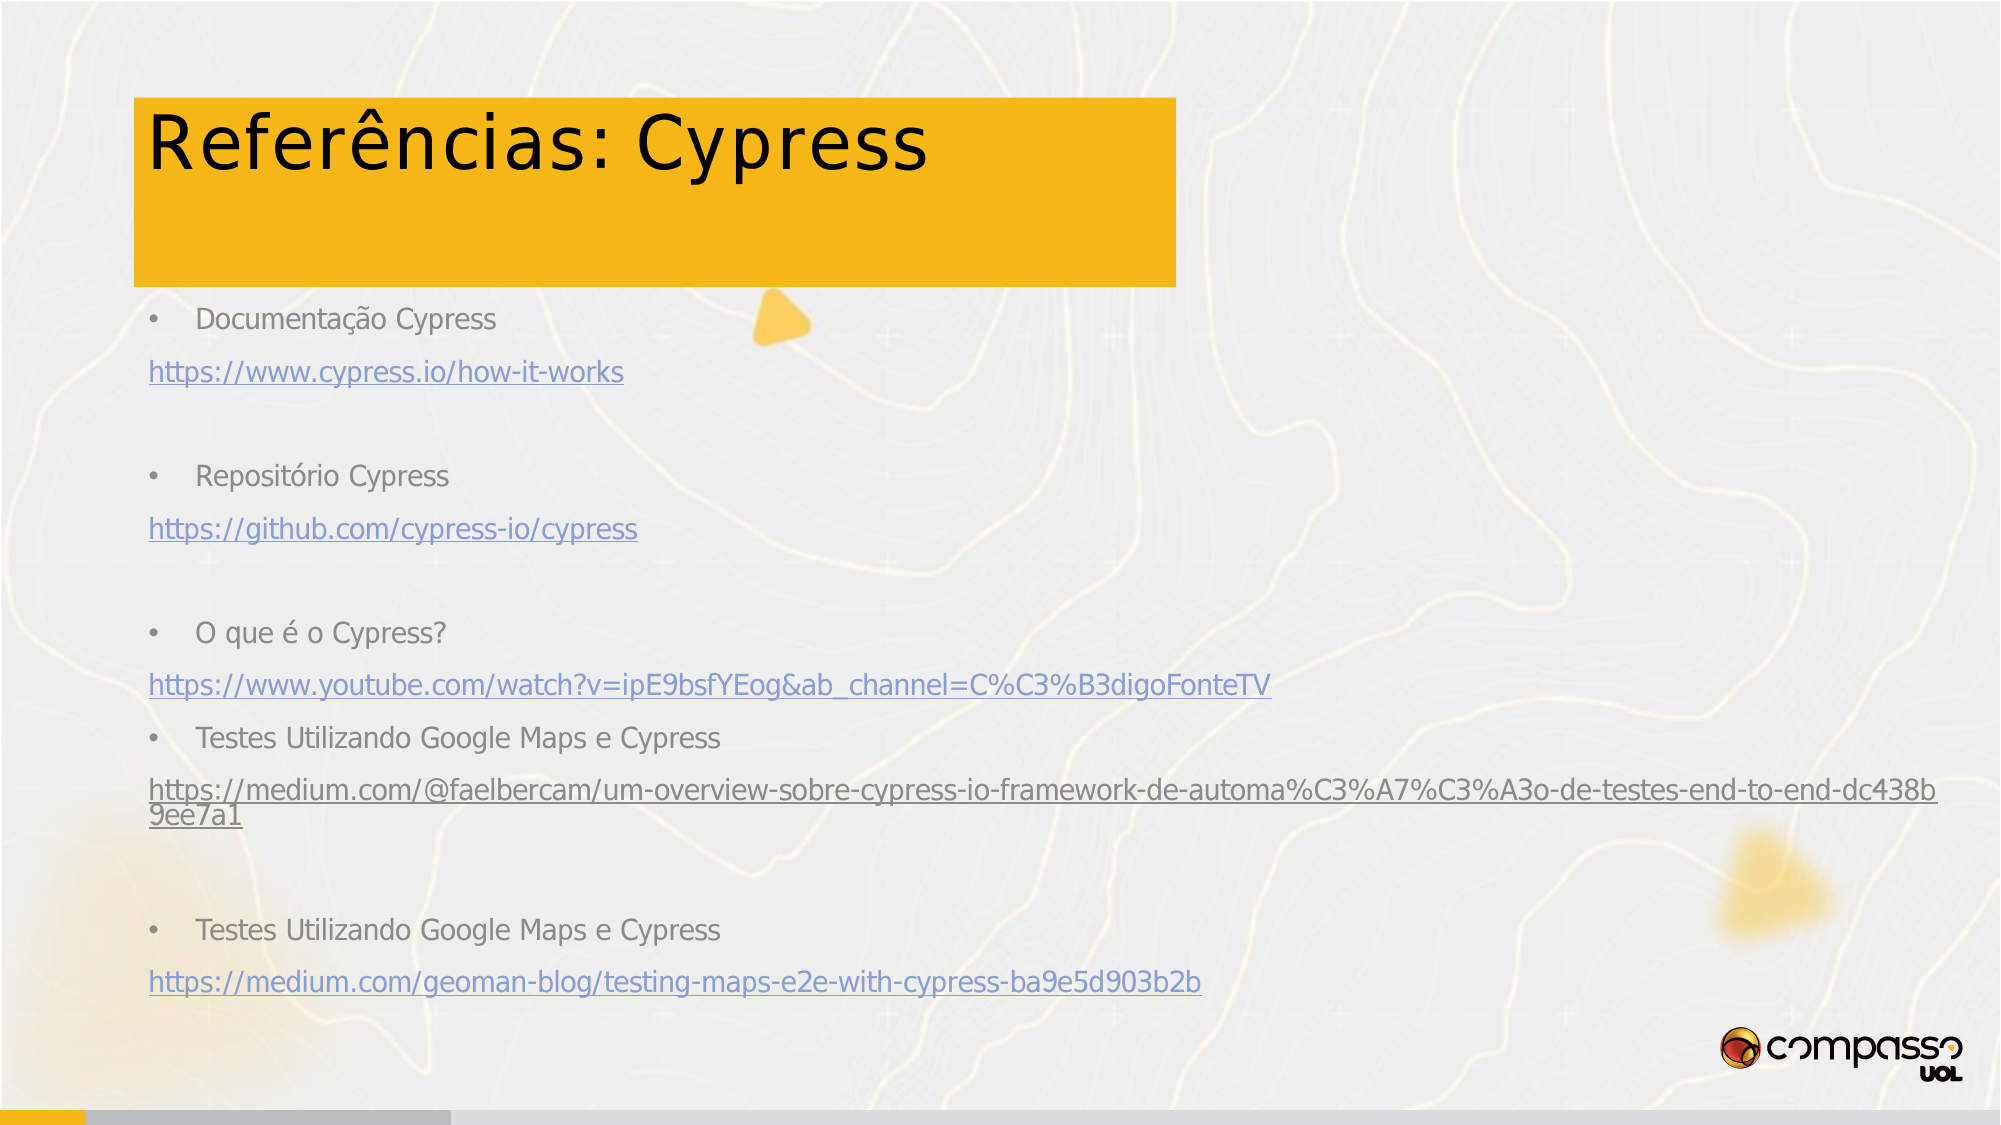

# Referências: Cypress

Documentação Cypress
https://www.cypress.io/how-it-works

Repositório Cypress
https://github.com/cypress-io/cypress

O que é o Cypress?
https://www.youtube.com/watch?v=ipE9bsfYEog&ab_channel=C%C3%B3digoFonteTV
Testes Utilizando Google Maps e Cypress
https://medium.com/@faelbercam/um-overview-sobre-cypress-io-framework-de-automa%C3%A7%C3%A3o-de-testes-end-to-end-dc438b9ee7a1
Testes Utilizando Google Maps e Cypress
https://medium.com/geoman-blog/testing-maps-e2e-with-cypress-ba9e5d903b2b